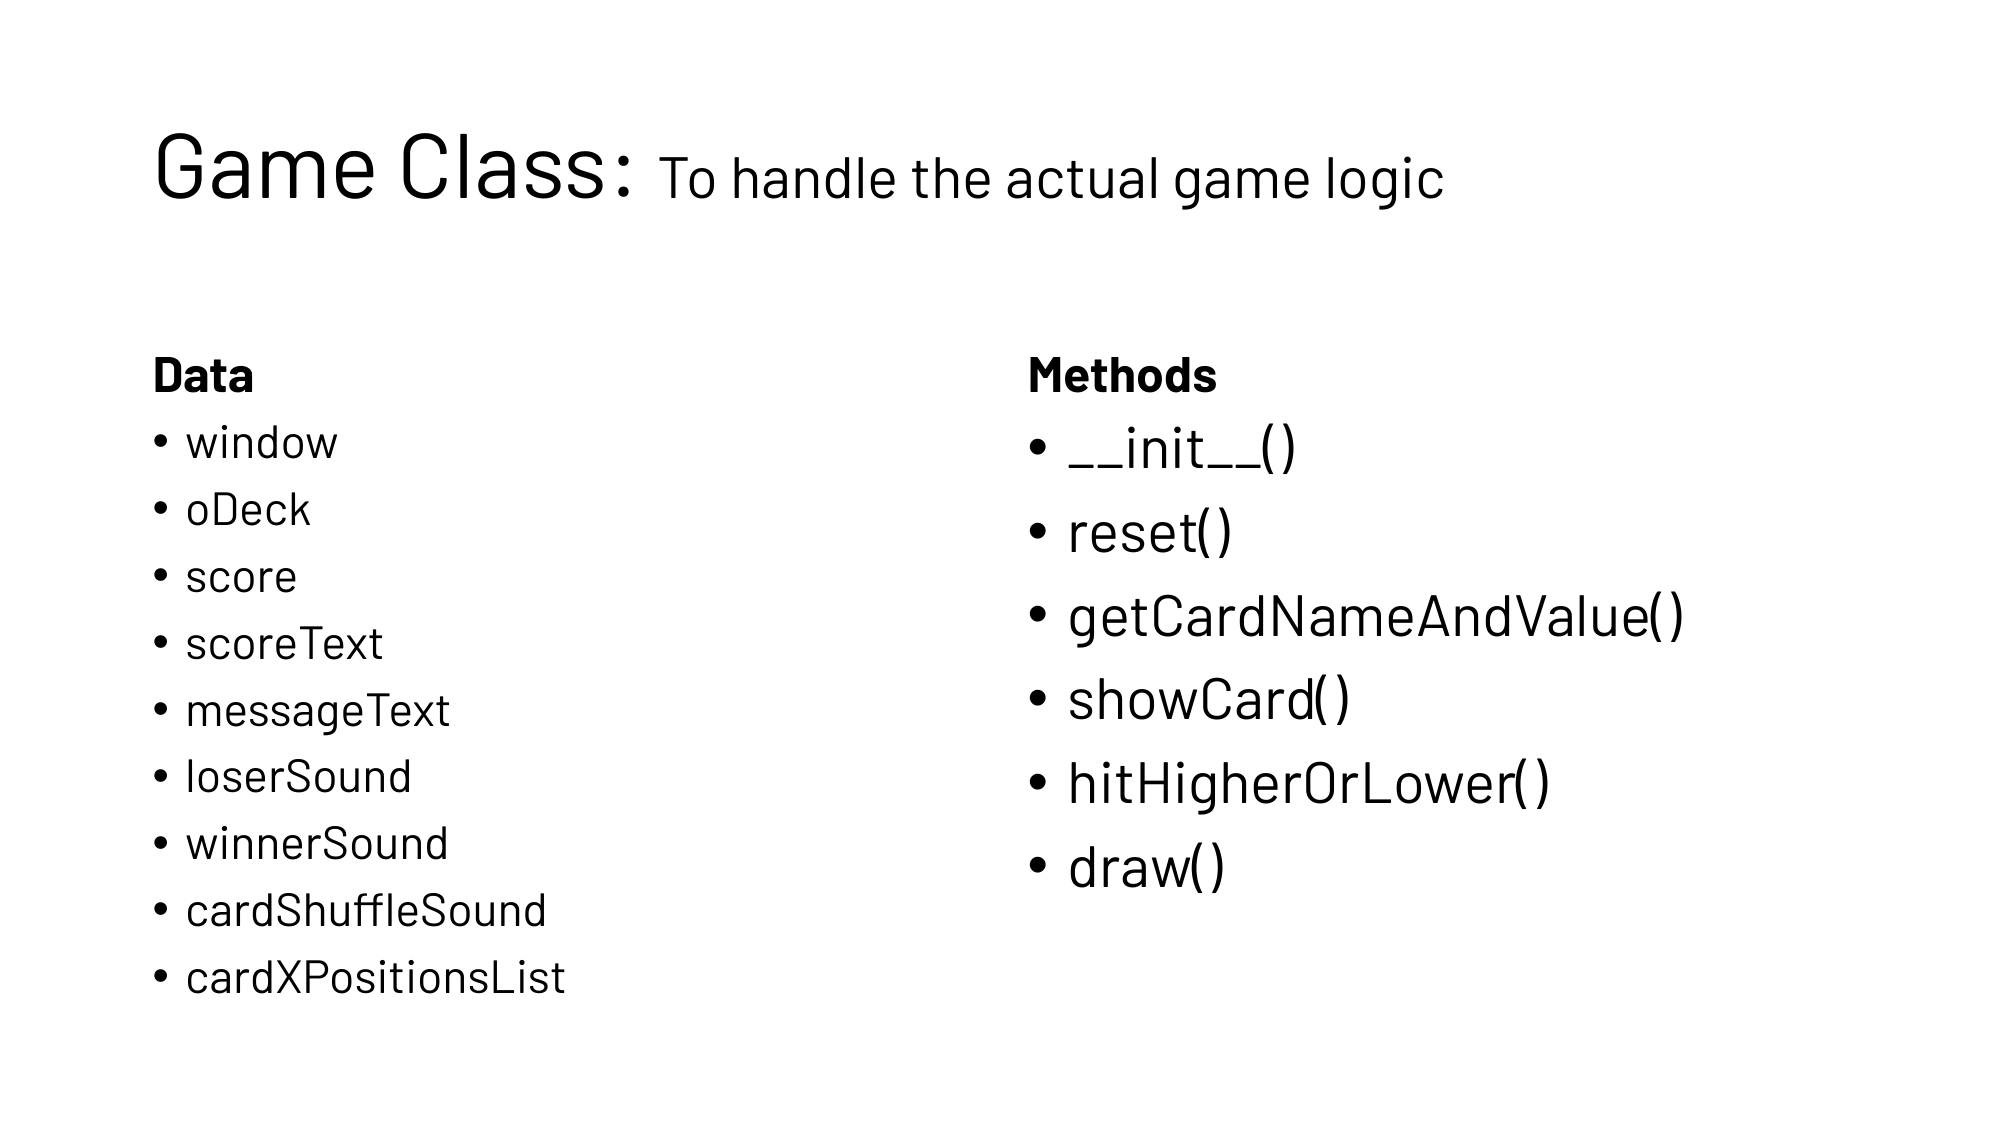

# Game Class: To handle the actual game logic
Data
Methods
window
oDeck
score
scoreText
messageText
loserSound
winnerSound
cardShuffleSound
cardXPositionsList
__init__()
reset()
getCardNameAndValue()
showCard()
hitHigherOrLower()
draw()